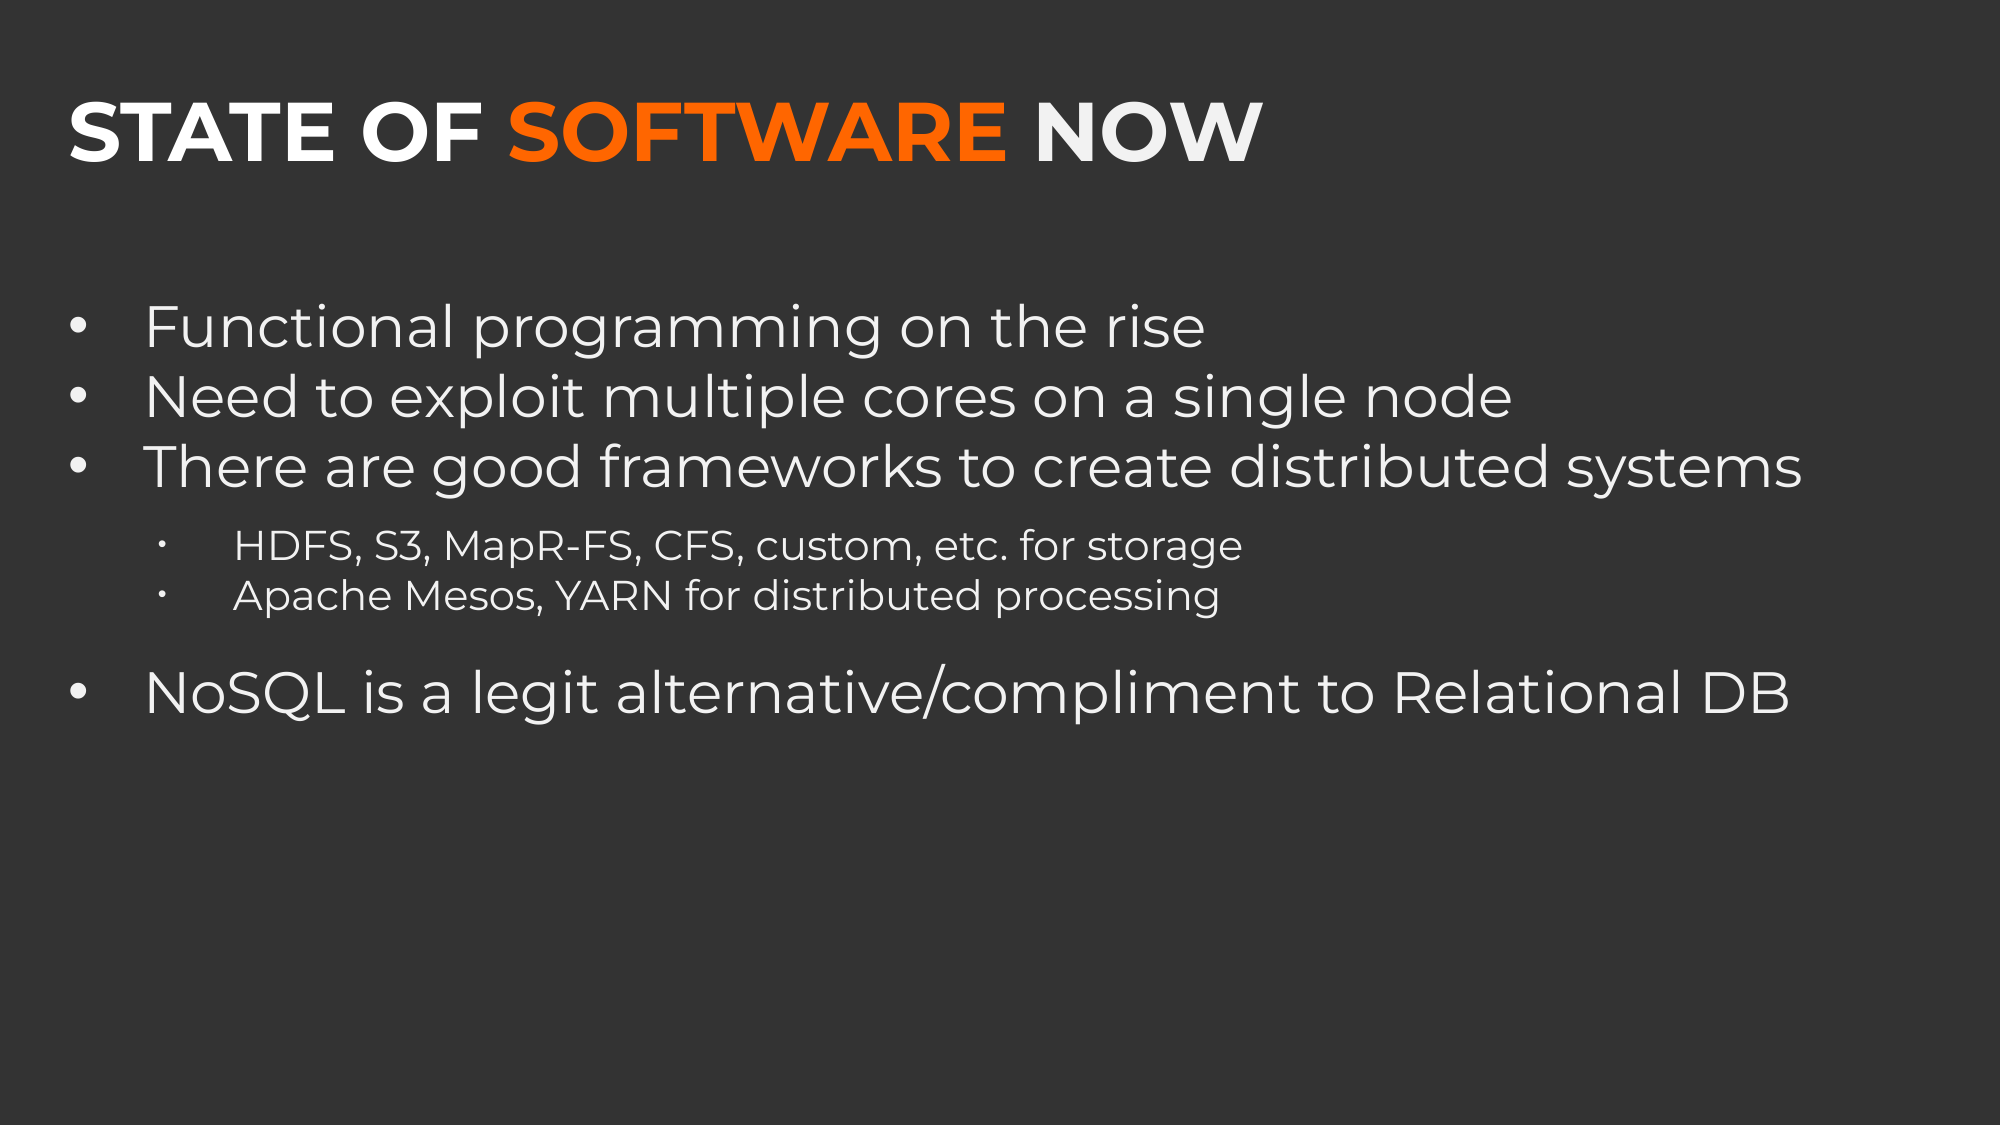

STATE OF SOFTWARE NOW
Functional programming on the rise
Need to exploit multiple cores on a single node
There are good frameworks to create distributed systems
HDFS, S3, MapR-FS, CFS, custom, etc. for storage
Apache Mesos, YARN for distributed processing
NoSQL is a legit alternative/compliment to Relational DB